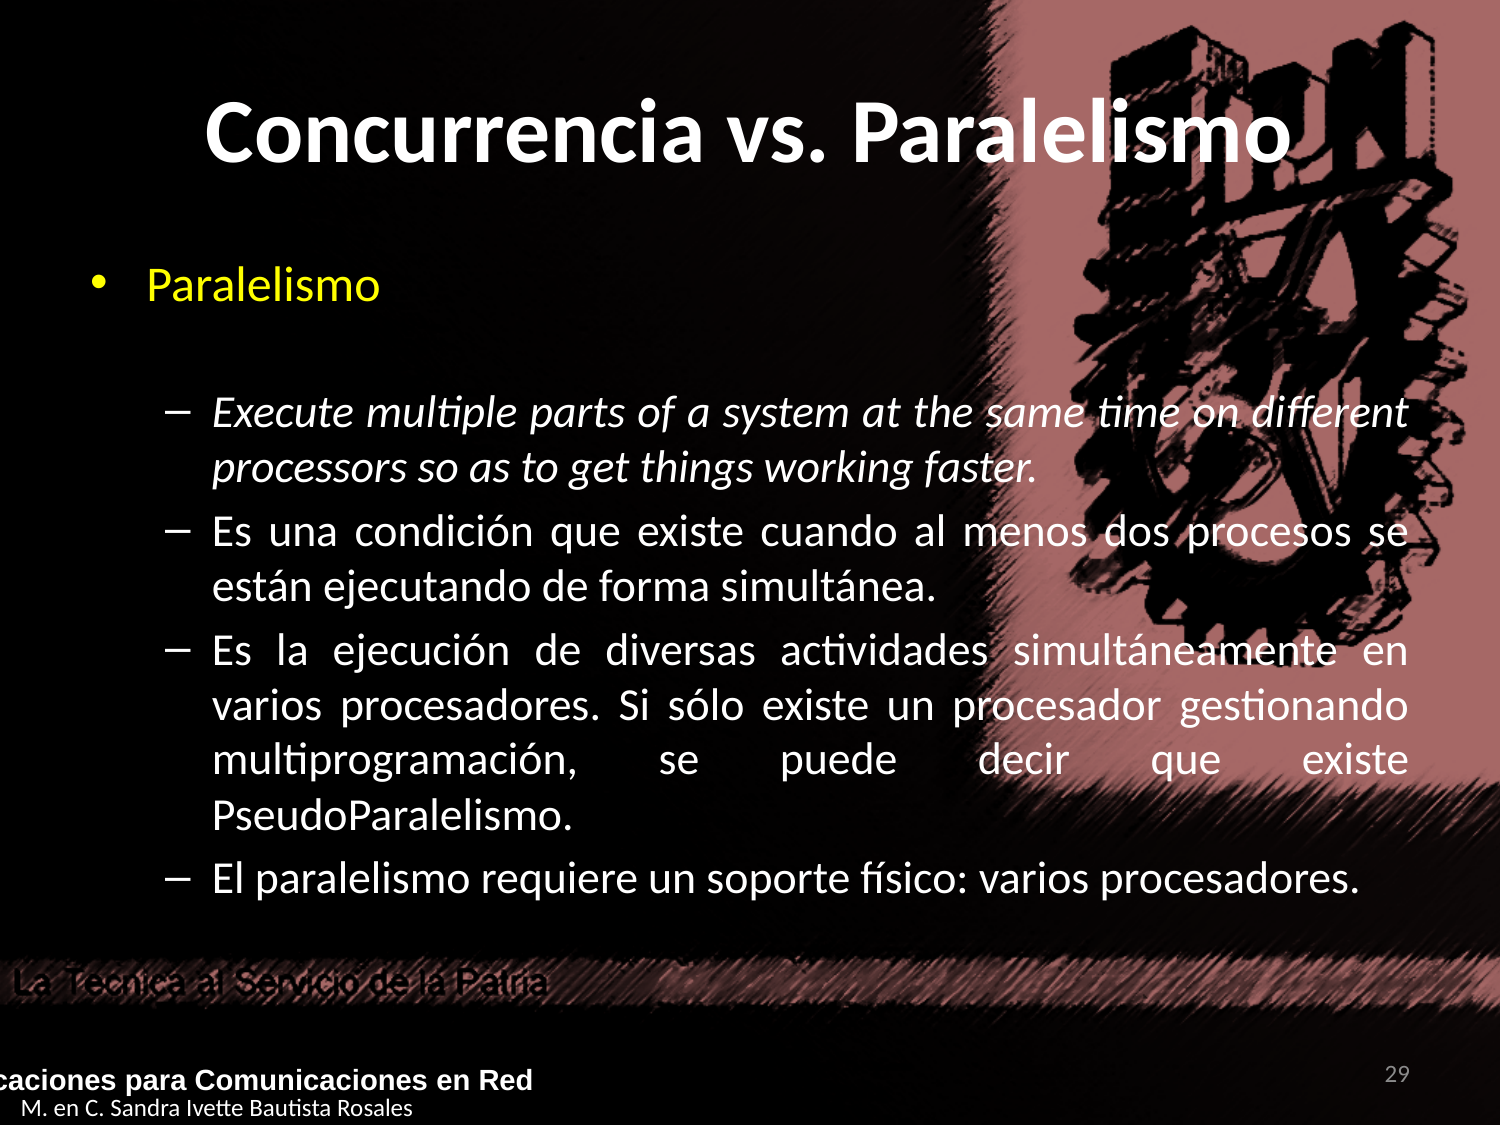

# Concurrencia vs. Paralelismo
Paralelismo

Execute multiple parts of a system at the same time on different processors so as to get things working faster.
Es una condición que existe cuando al menos dos procesos se están ejecutando de forma simultánea.
Es la ejecución de diversas actividades simultáneamente en varios procesadores. Si sólo existe un procesador gestionando multiprogramación, se puede decir que existe PseudoParalelismo.
El paralelismo requiere un soporte físico: varios procesadores.

29
Aplicaciones para Comunicaciones en Red
M. en C. Sandra Ivette Bautista Rosales